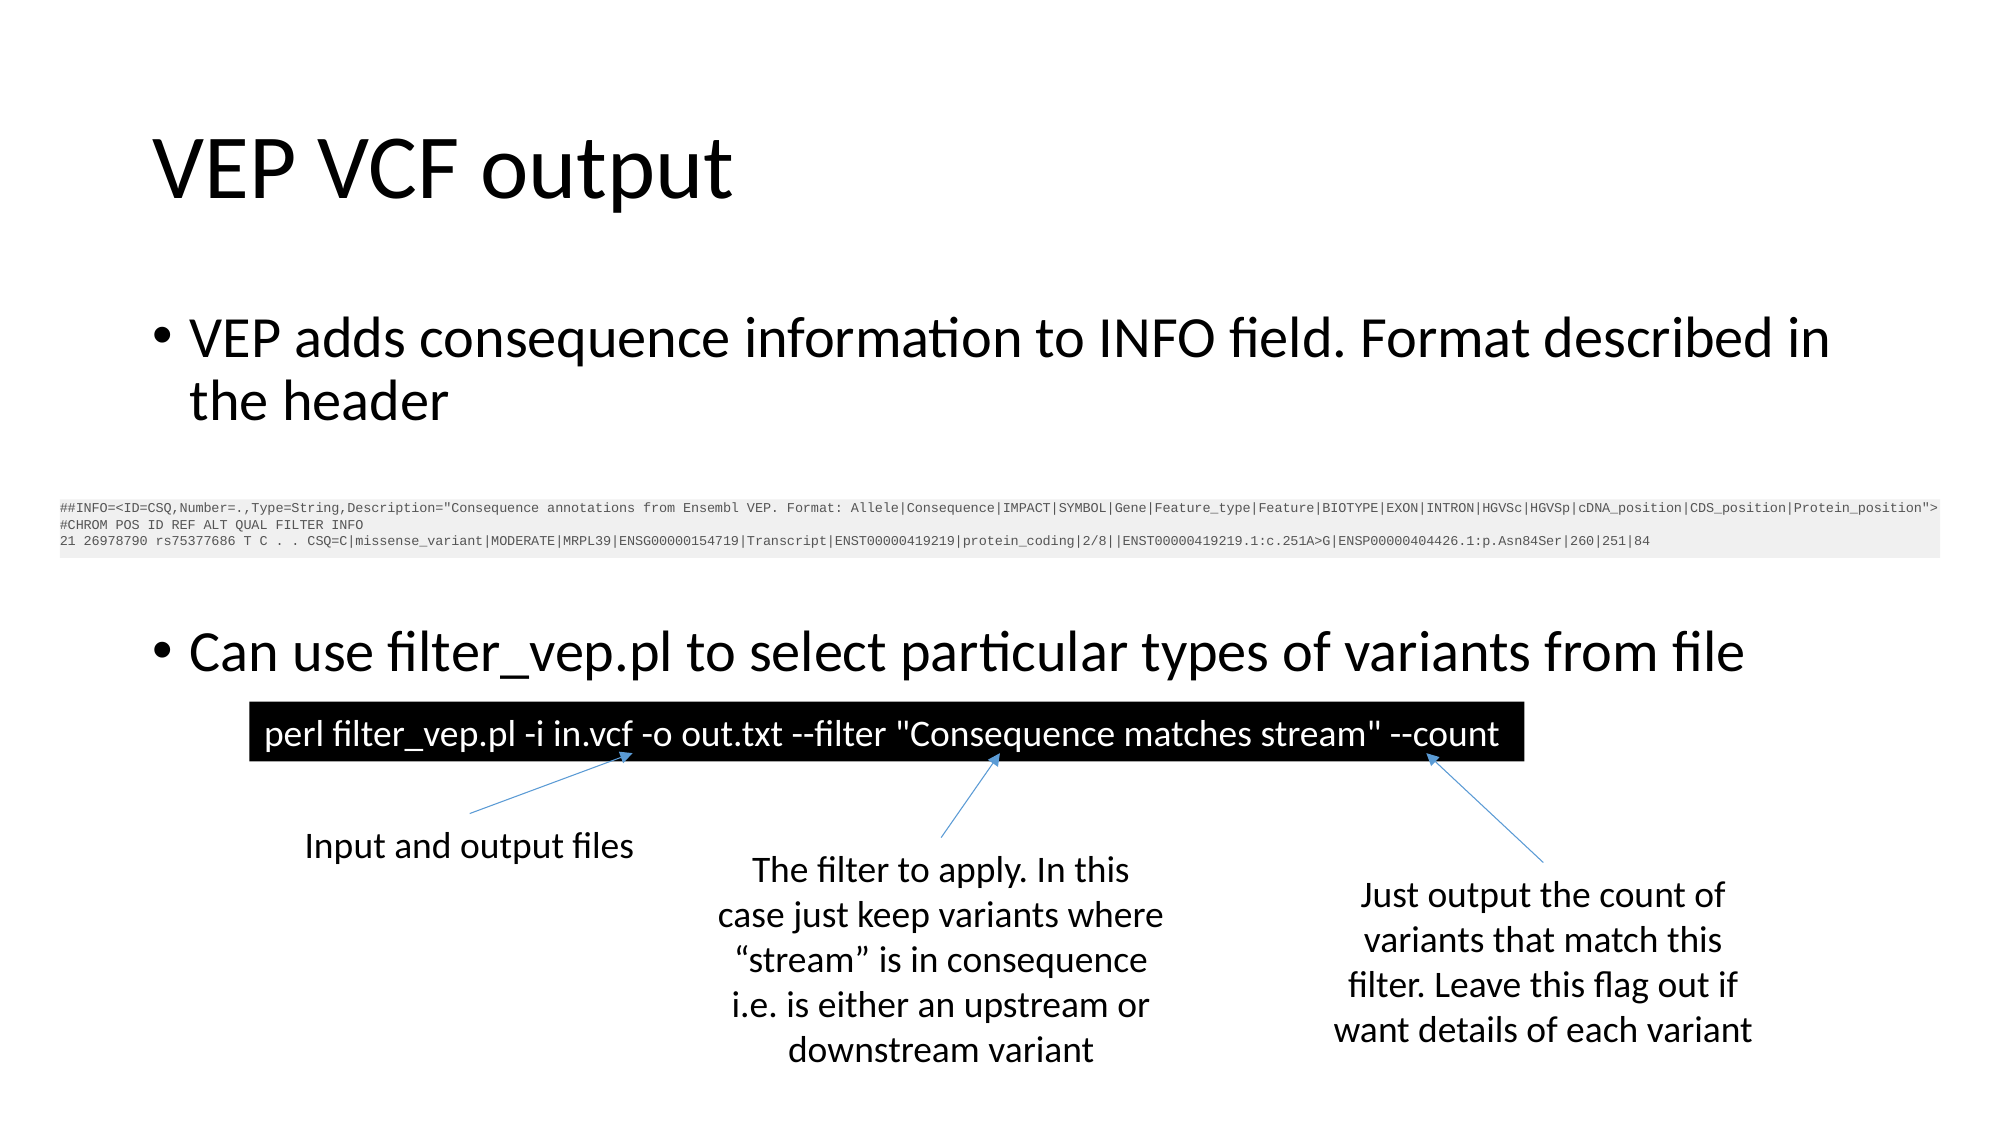

# VEP VCF output
VEP adds consequence information to INFO field. Format described in the header

Can use filter_vep.pl to select particular types of variants from file

##INFO=<ID=CSQ,Number=.,Type=String,Description="Consequence annotations from Ensembl VEP. Format: Allele|Consequence|IMPACT|SYMBOL|Gene|Feature_type|Feature|BIOTYPE|EXON|INTRON|HGVSc|HGVSp|cDNA_position|CDS_position|Protein_position">
#CHROM POS ID REF ALT QUAL FILTER INFO
21 26978790 rs75377686 T C . . CSQ=C|missense_variant|MODERATE|MRPL39|ENSG00000154719|Transcript|ENST00000419219|protein_coding|2/8||ENST00000419219.1:c.251A>G|ENSP00000404426.1:p.Asn84Ser|260|251|84
perl filter_vep.pl -i in.vcf -o out.txt --filter "Consequence matches stream" --count

Input and output files
The filter to apply. In this case just keep variants where “stream” is in consequence i.e. is either an upstream or downstream variant
Just output the count of variants that match this filter. Leave this flag out if want details of each variant